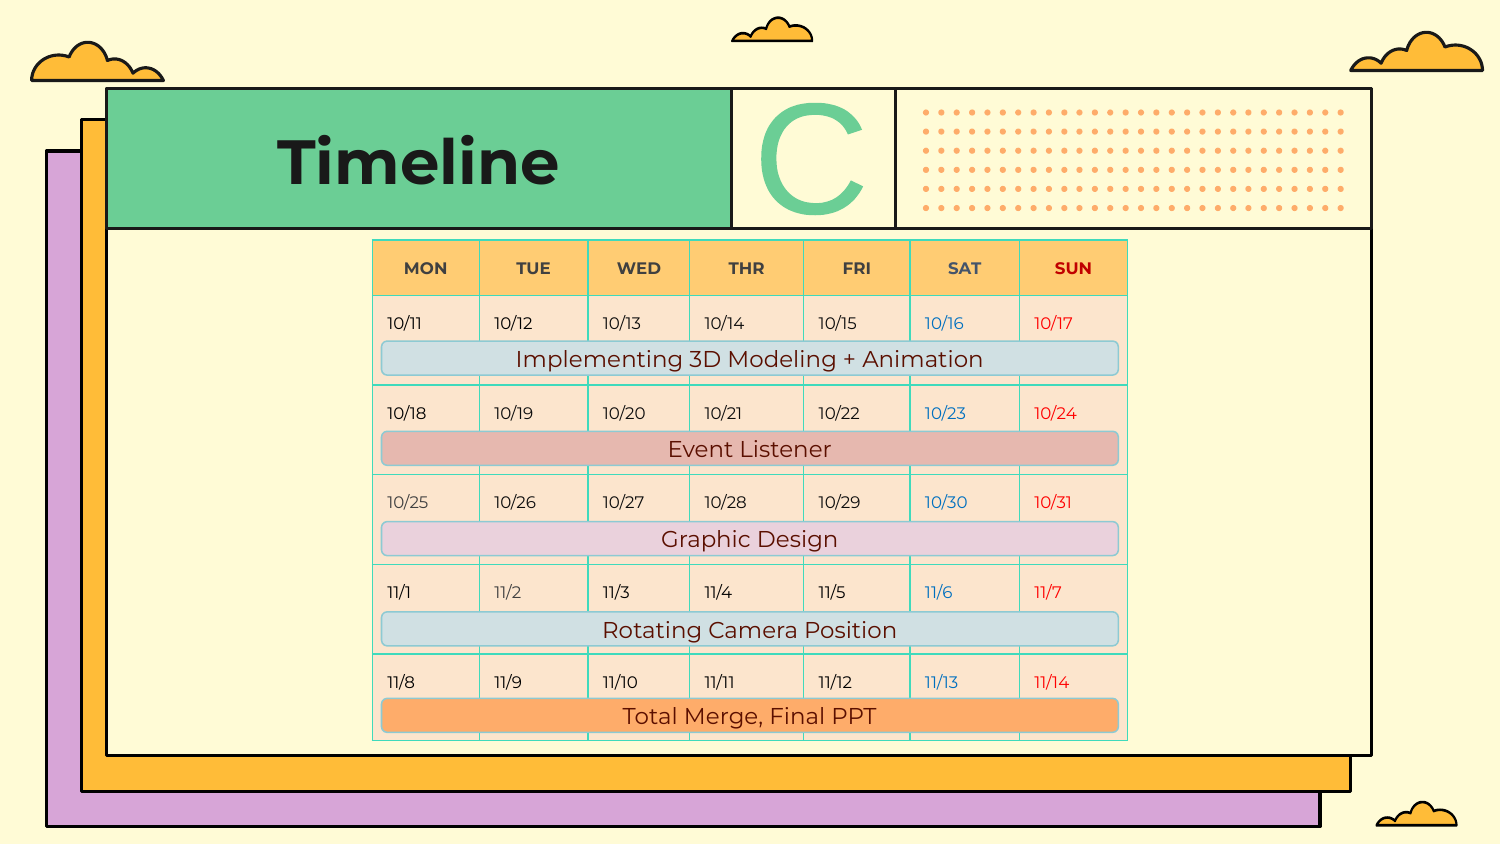

# Timeline

| MON | TUE | WED | THR | FRI | SAT | SUN |
| --- | --- | --- | --- | --- | --- | --- |
| 10/11 | 10/12 | 10/13 | 10/14 | 10/15 | 10/16 | 10/17 |
| 10/18 | 10/19 | 10/20 | 10/21 | 10/22 | 10/23 | 10/24 |
| 10/25 | 10/26 | 10/27 | 10/28 | 10/29 | 10/30 | 10/31 |
| 11/1 | 11/2 | 11/3 | 11/4 | 11/5 | 11/6 | 11/7 |
| 11/8 | 11/9 | 11/10 | 11/11 | 11/12 | 11/13 | 11/14 |
Implementing 3D Modeling + Animation
Event Listener
Graphic Design
Rotating Camera Position
Total Merge, Final PPT